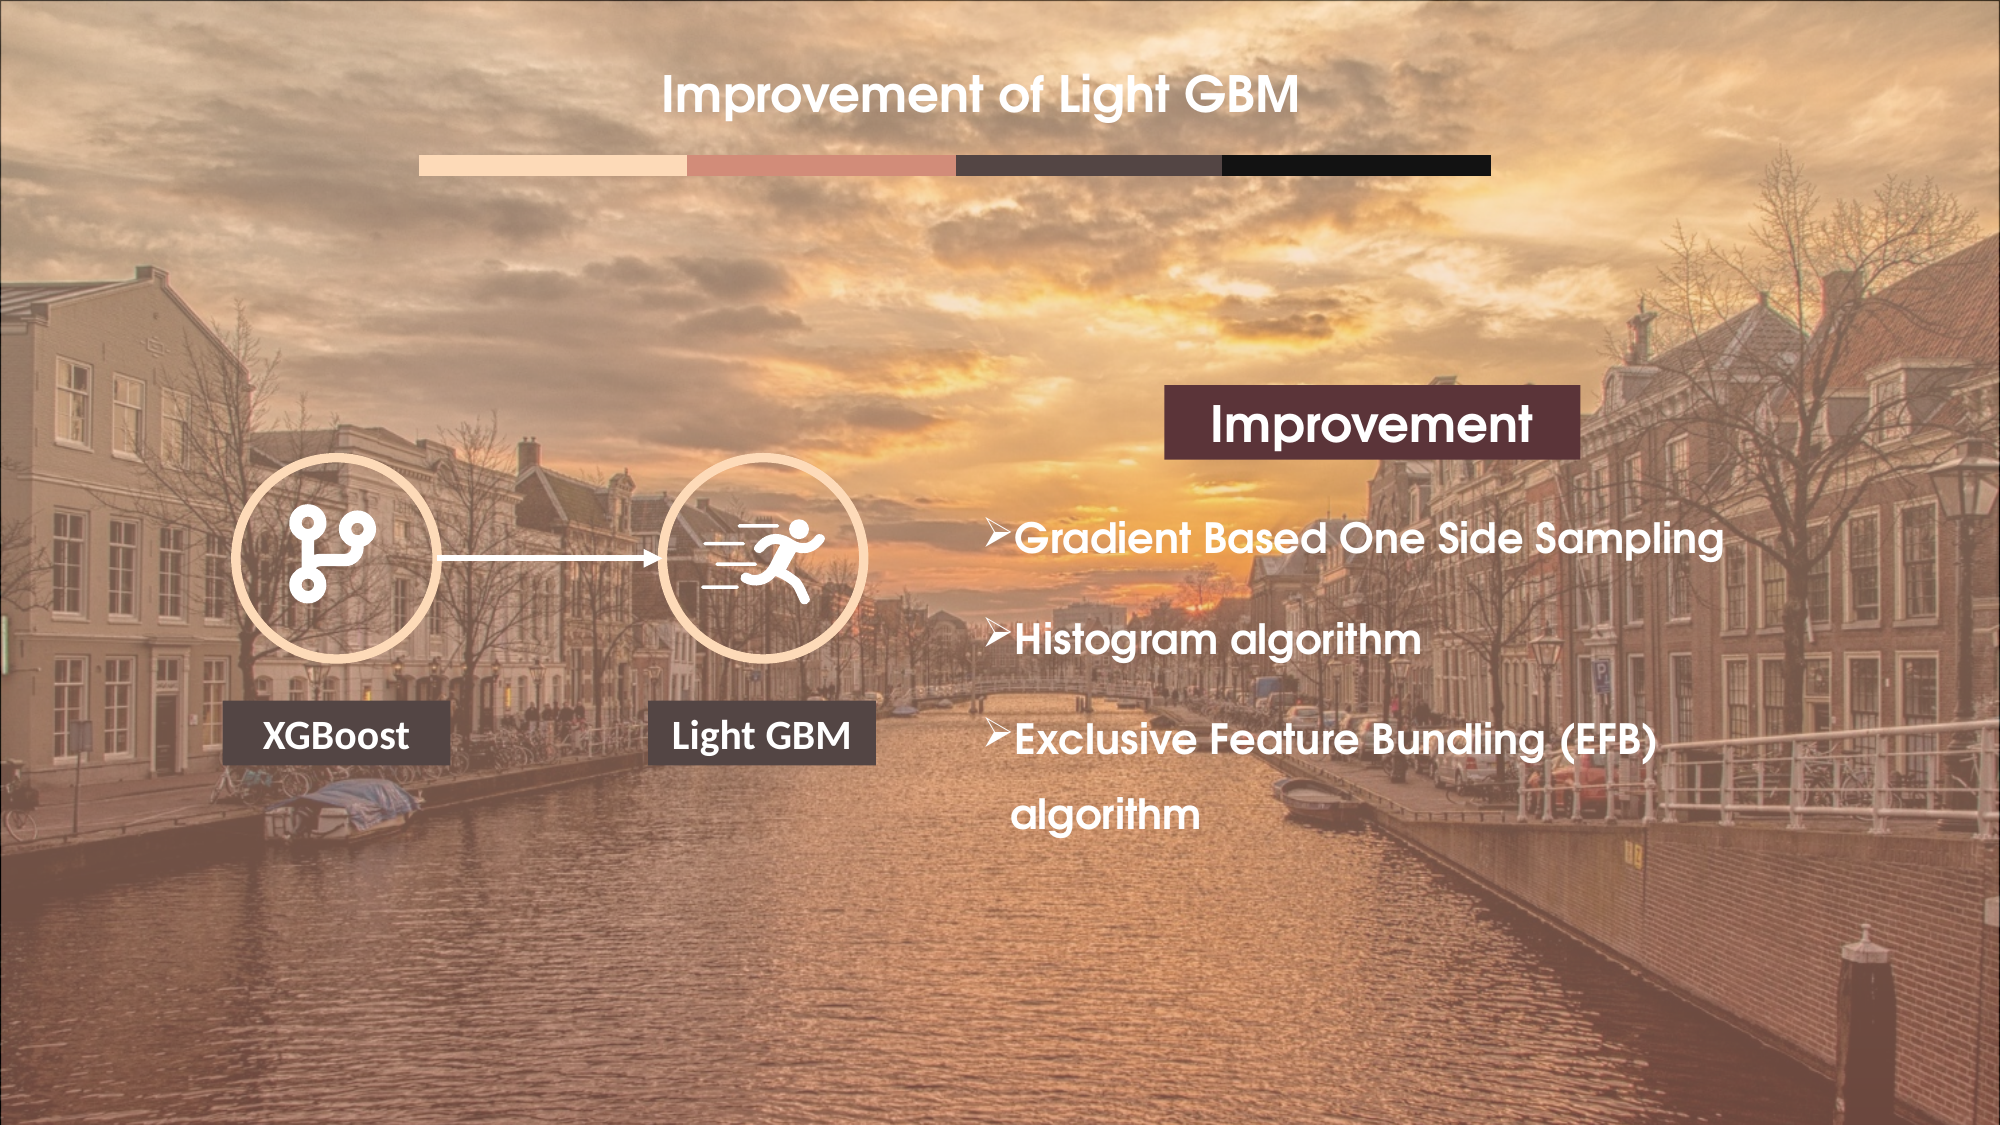

Improvement of Light GBM
Improvement

Gradient Based One Side Sampling
Histogram algorithm
Exclusive Feature Bundling (EFB) algorithm

XGBoost
Light GBM